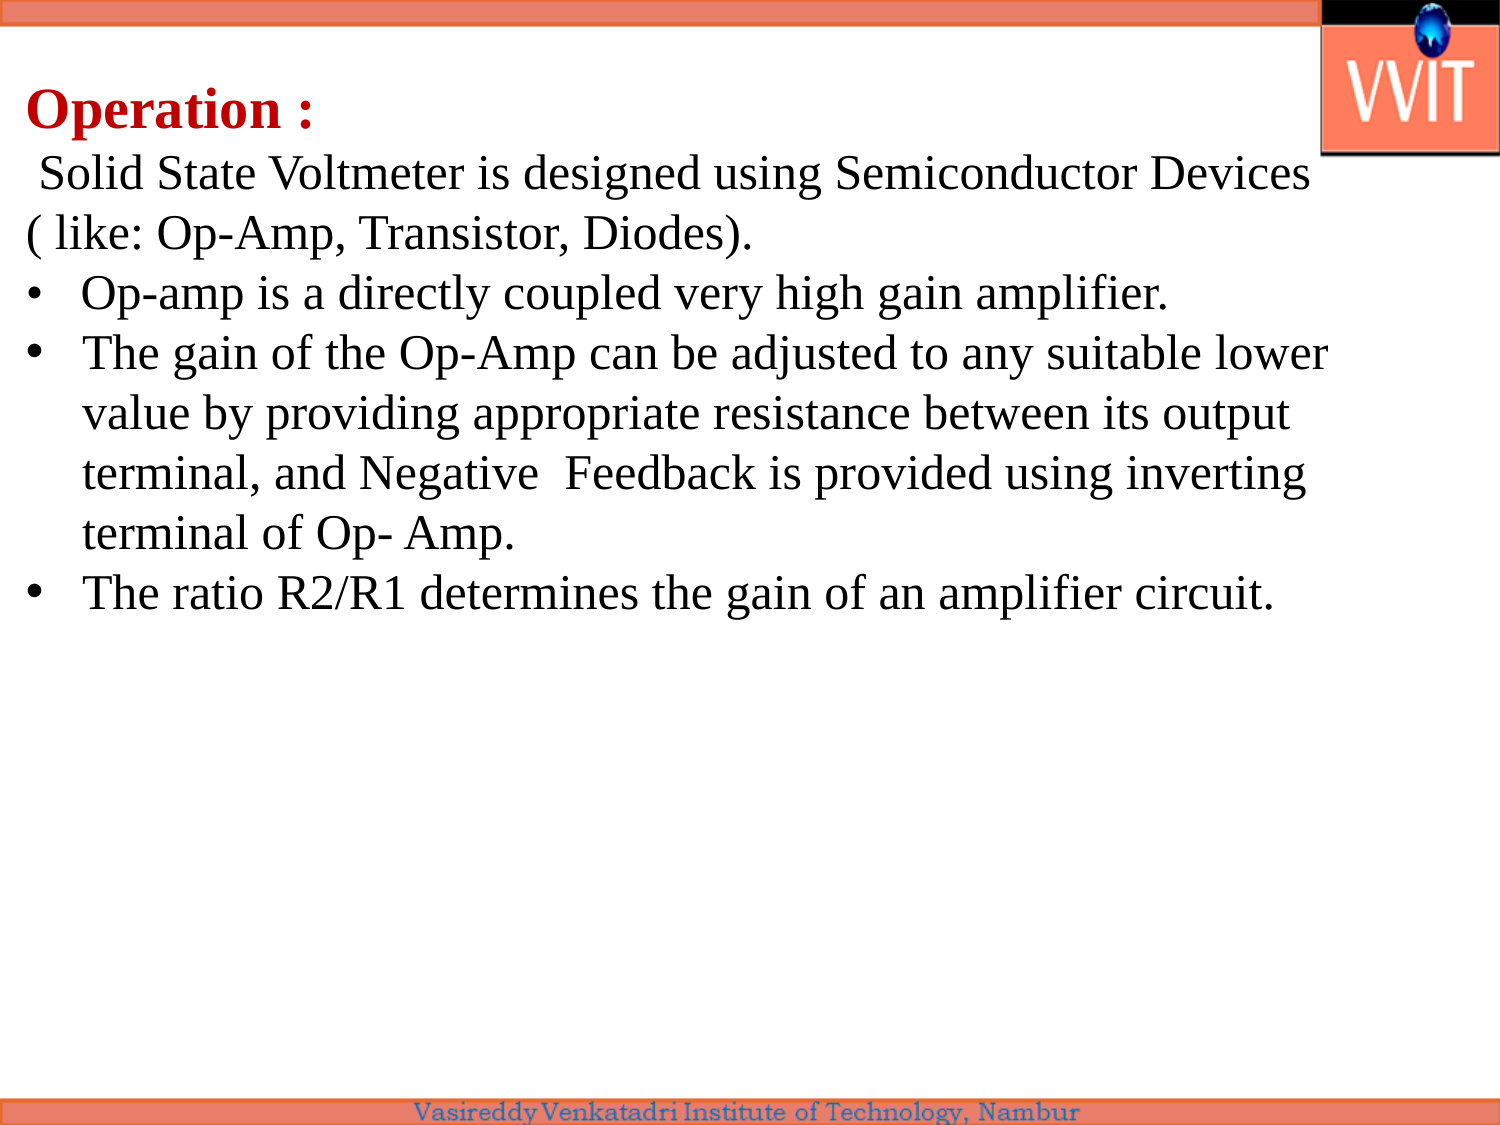

Operation :
 Solid State Voltmeter is designed using Semiconductor Devices
( like: Op-Amp, Transistor, Diodes).
•   Op-amp is a directly coupled very high gain amplifier.
The gain of the Op-Amp can be adjusted to any suitable lower value by providing appropriate resistance between its output terminal, and Negative  Feedback is provided using inverting terminal of Op- Amp.
The ratio R2/R1 determines the gain of an amplifier circuit.